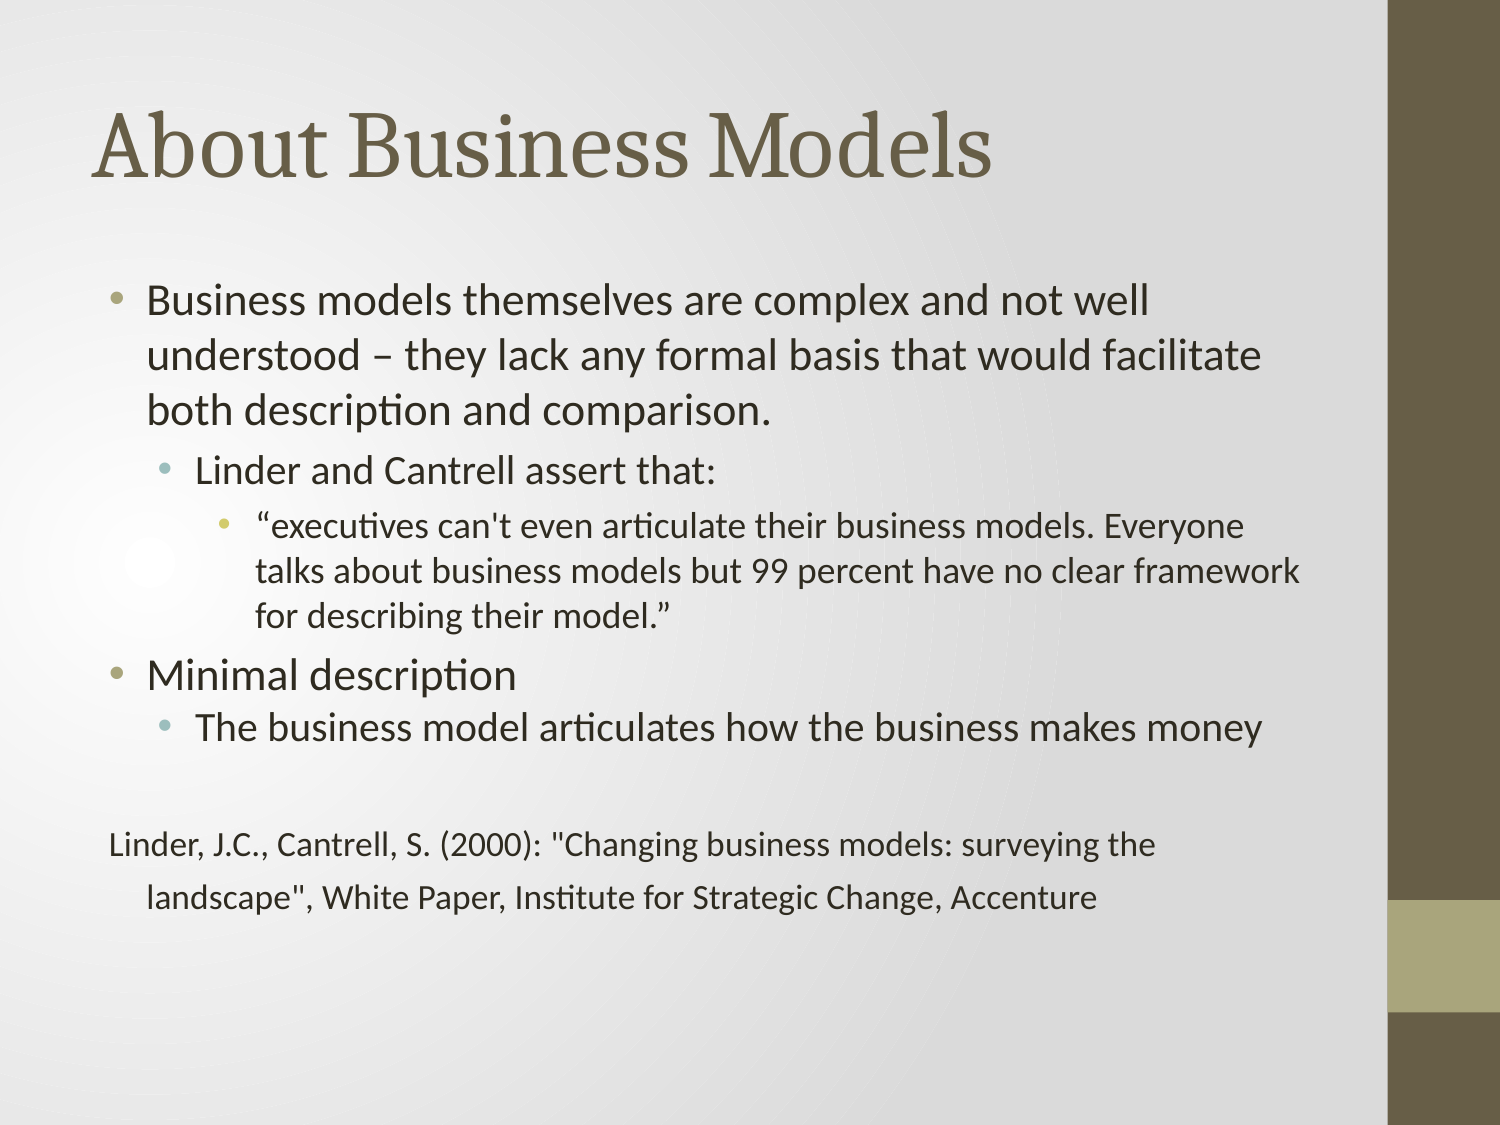

About Business Models
Business models themselves are complex and not well understood – they lack any formal basis that would facilitate both description and comparison.
Linder and Cantrell assert that:
“executives can't even articulate their business models. Everyone talks about business models but 99 percent have no clear framework for describing their model.”
Minimal description
The business model articulates how the business makes money

Linder, J.C., Cantrell, S. (2000): "Changing business models: surveying the landscape", White Paper, Institute for Strategic Change, Accenture